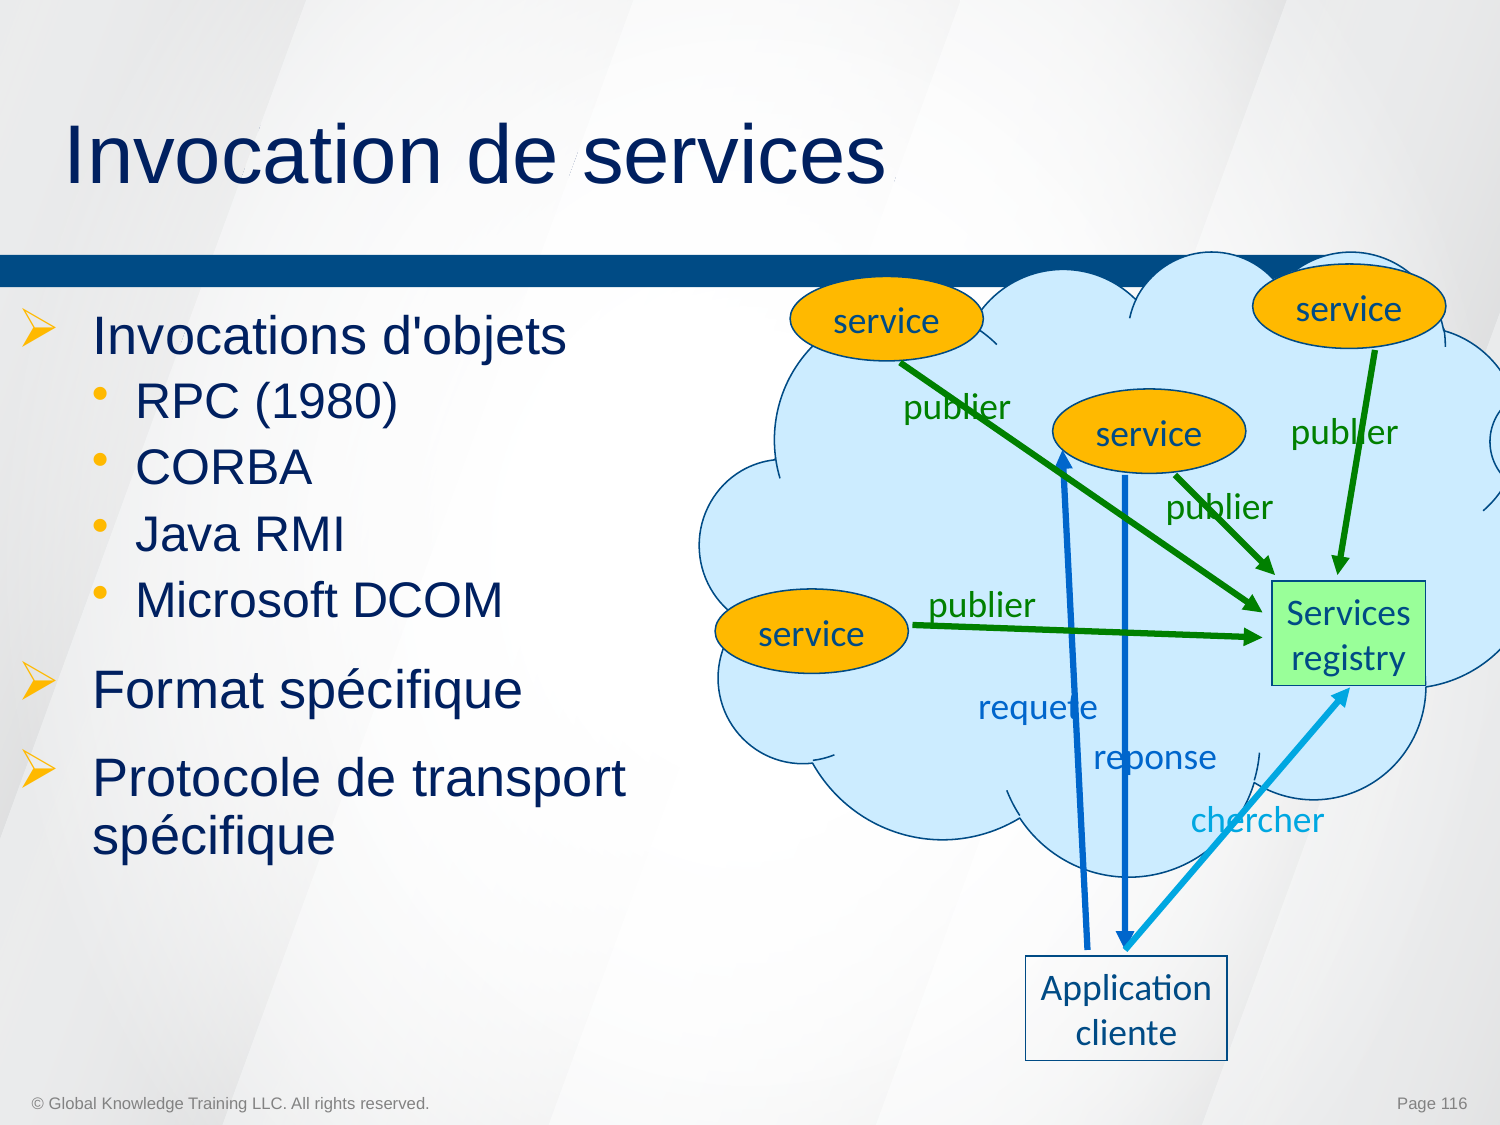

# Invocation de services

service
service
Invocations d'objets
RPC (1980)
CORBA
Java RMI
Microsoft DCOM
Format spécifique
Protocole de transport spécifique

publier
publier
publier

publier

service

requete

reponse
Services
registry
service

chercher
Application
cliente